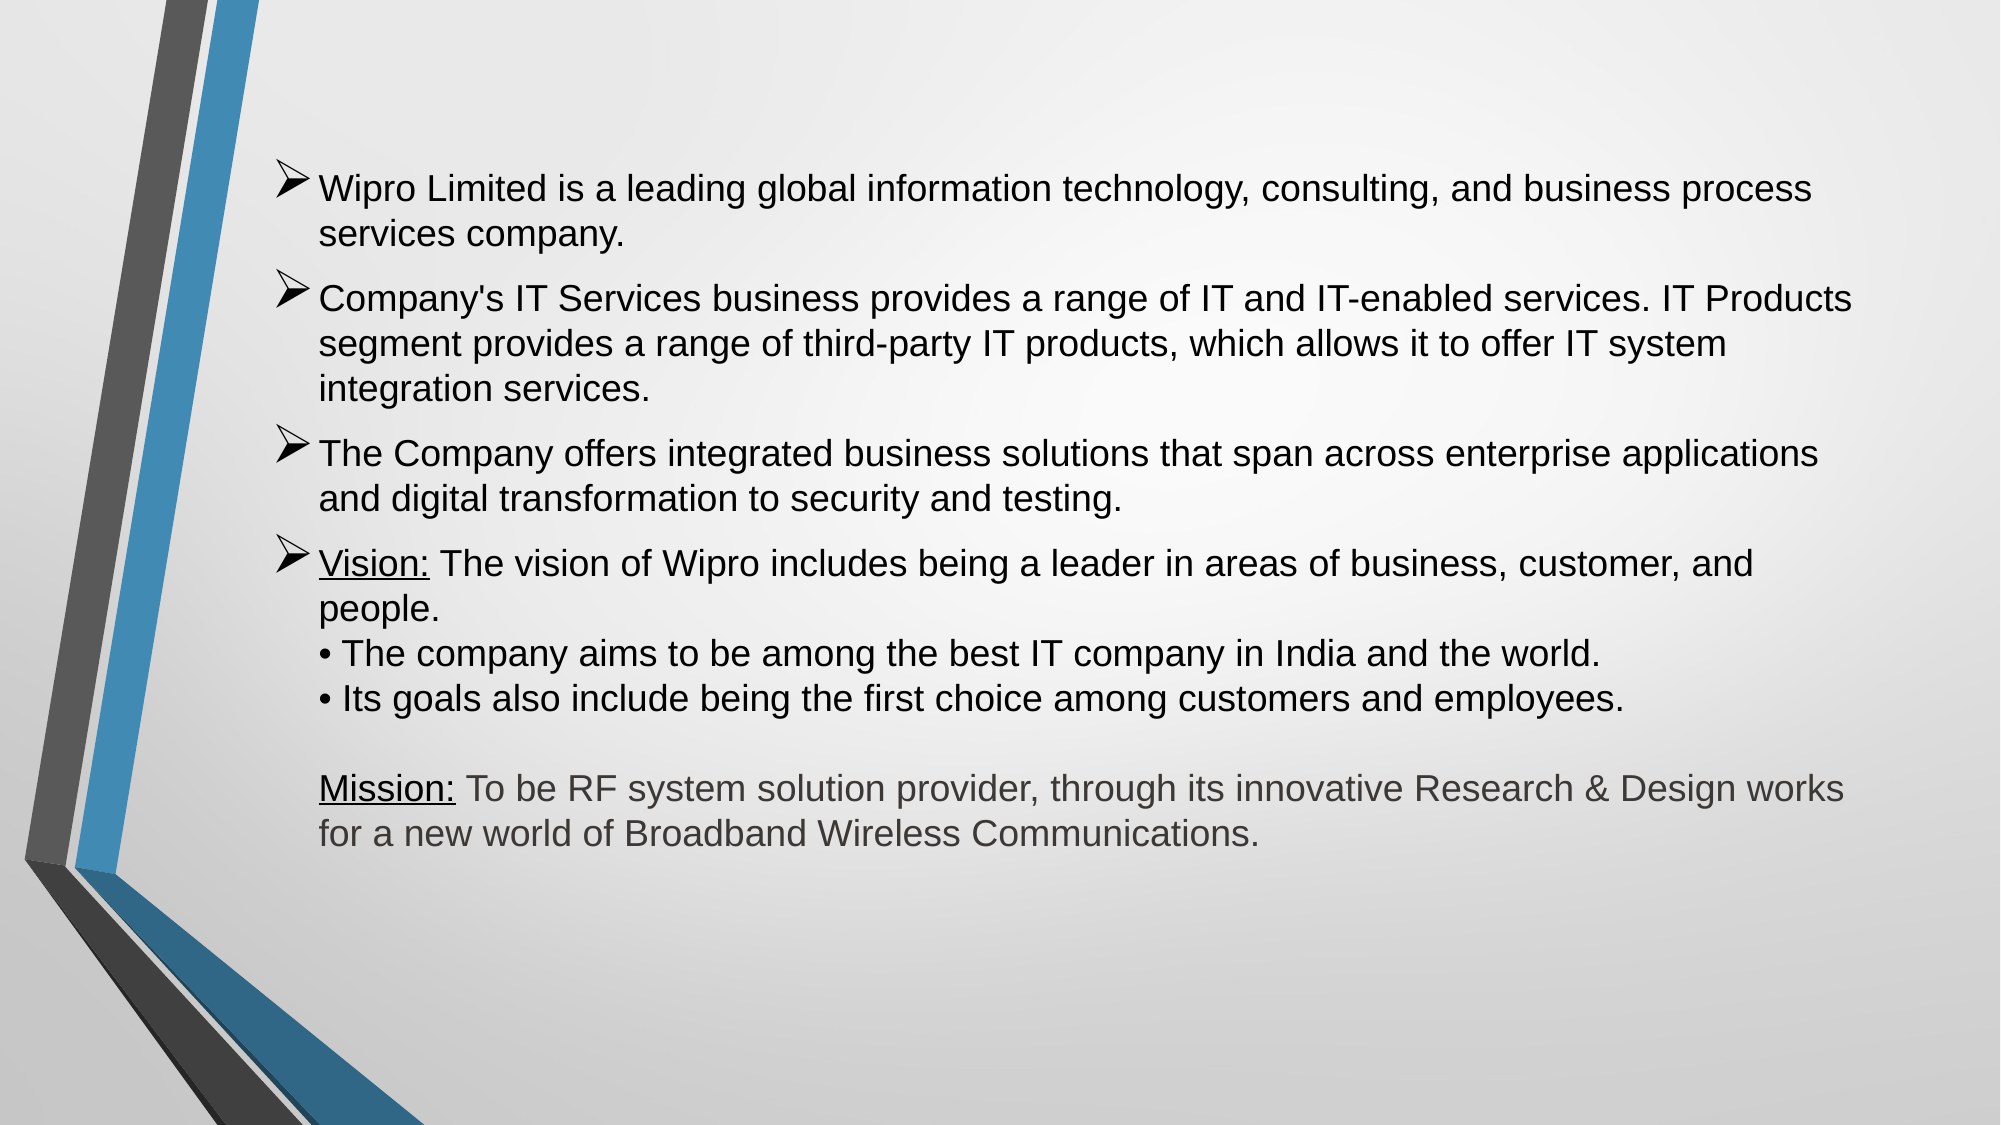

Wipro Limited is a leading global information technology, consulting, and business process services company.
Company's IT Services business provides a range of IT and IT-enabled services. IT Products segment provides a range of third-party IT products, which allows it to offer IT system integration services.
The Company offers integrated business solutions that span across enterprise applications and digital transformation to security and testing.
Vision: The vision of Wipro includes being a leader in areas of business, customer, and people.
• The company aims to be among the best IT company in India and the world.
• Its goals also include being the first choice among customers and employees.
Mission: To be RF system solution provider, through its innovative Research & Design works for a new world of Broadband Wireless Communications.
#